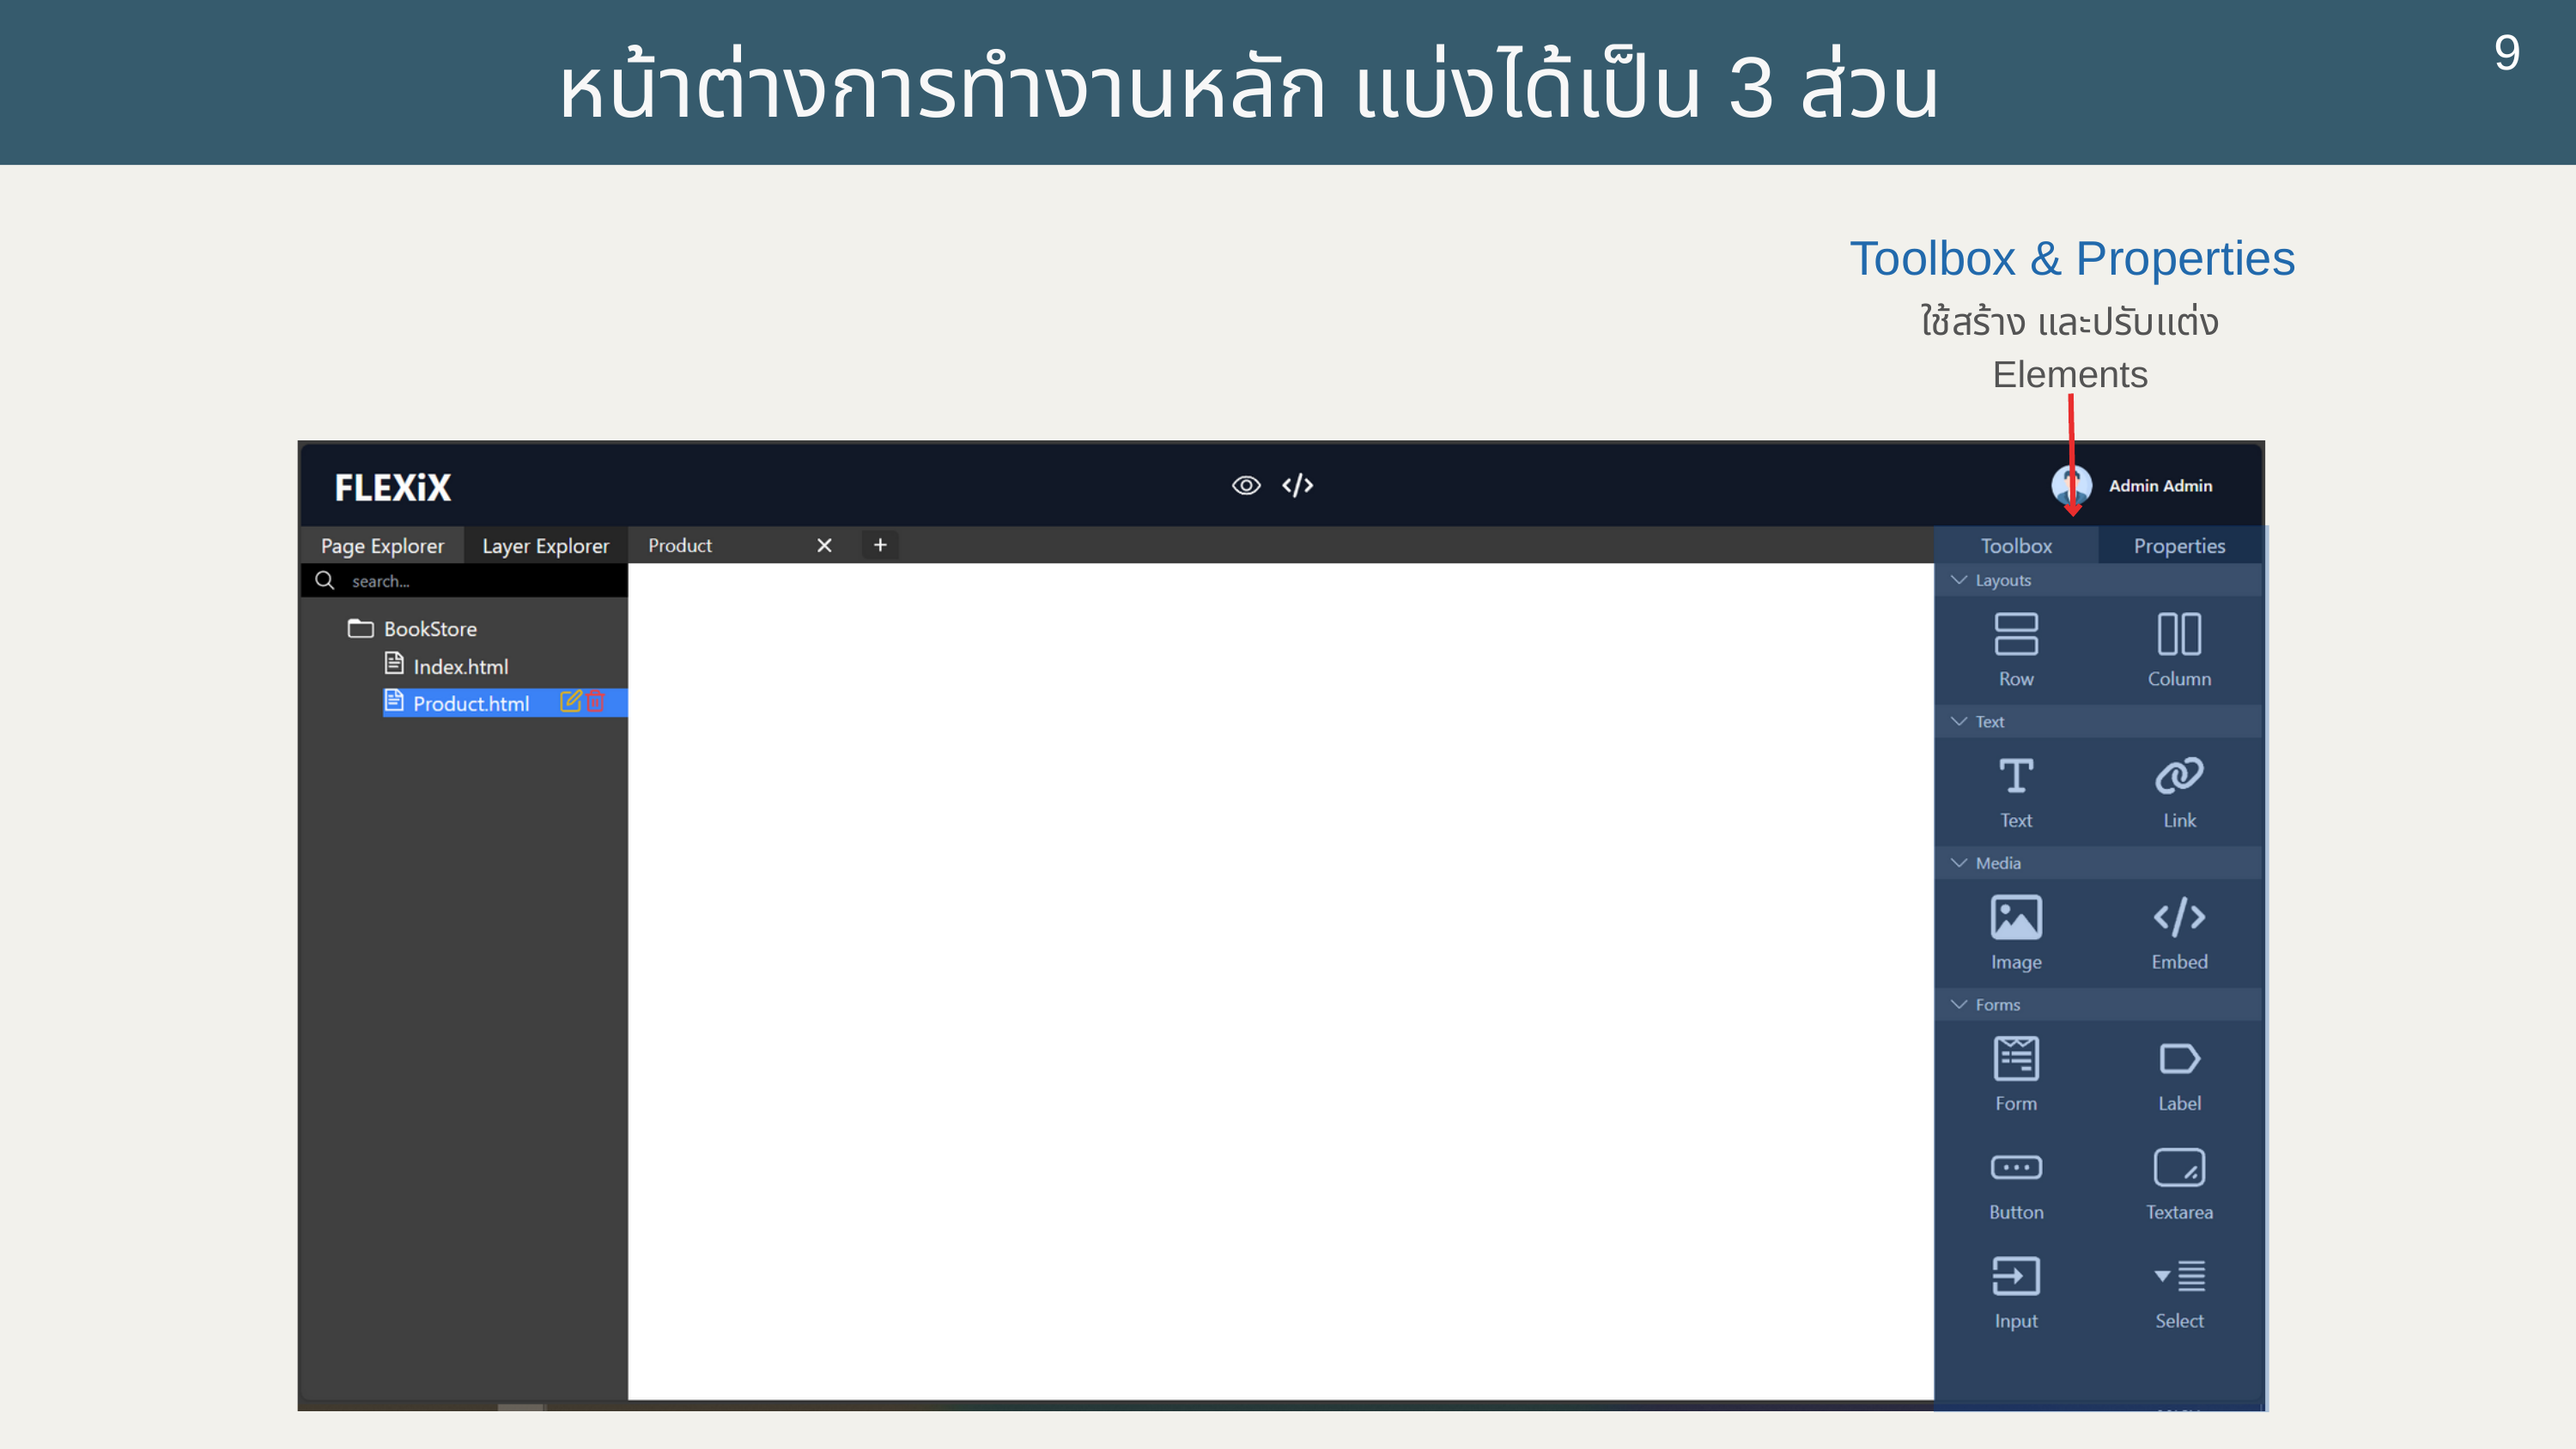

9
หน้าต่างการทำงานหลัก แบ่งได้เป็น 3 ส่วน
Toolbox & Properties
ใช้สร้าง และปรับแต่ง Elements